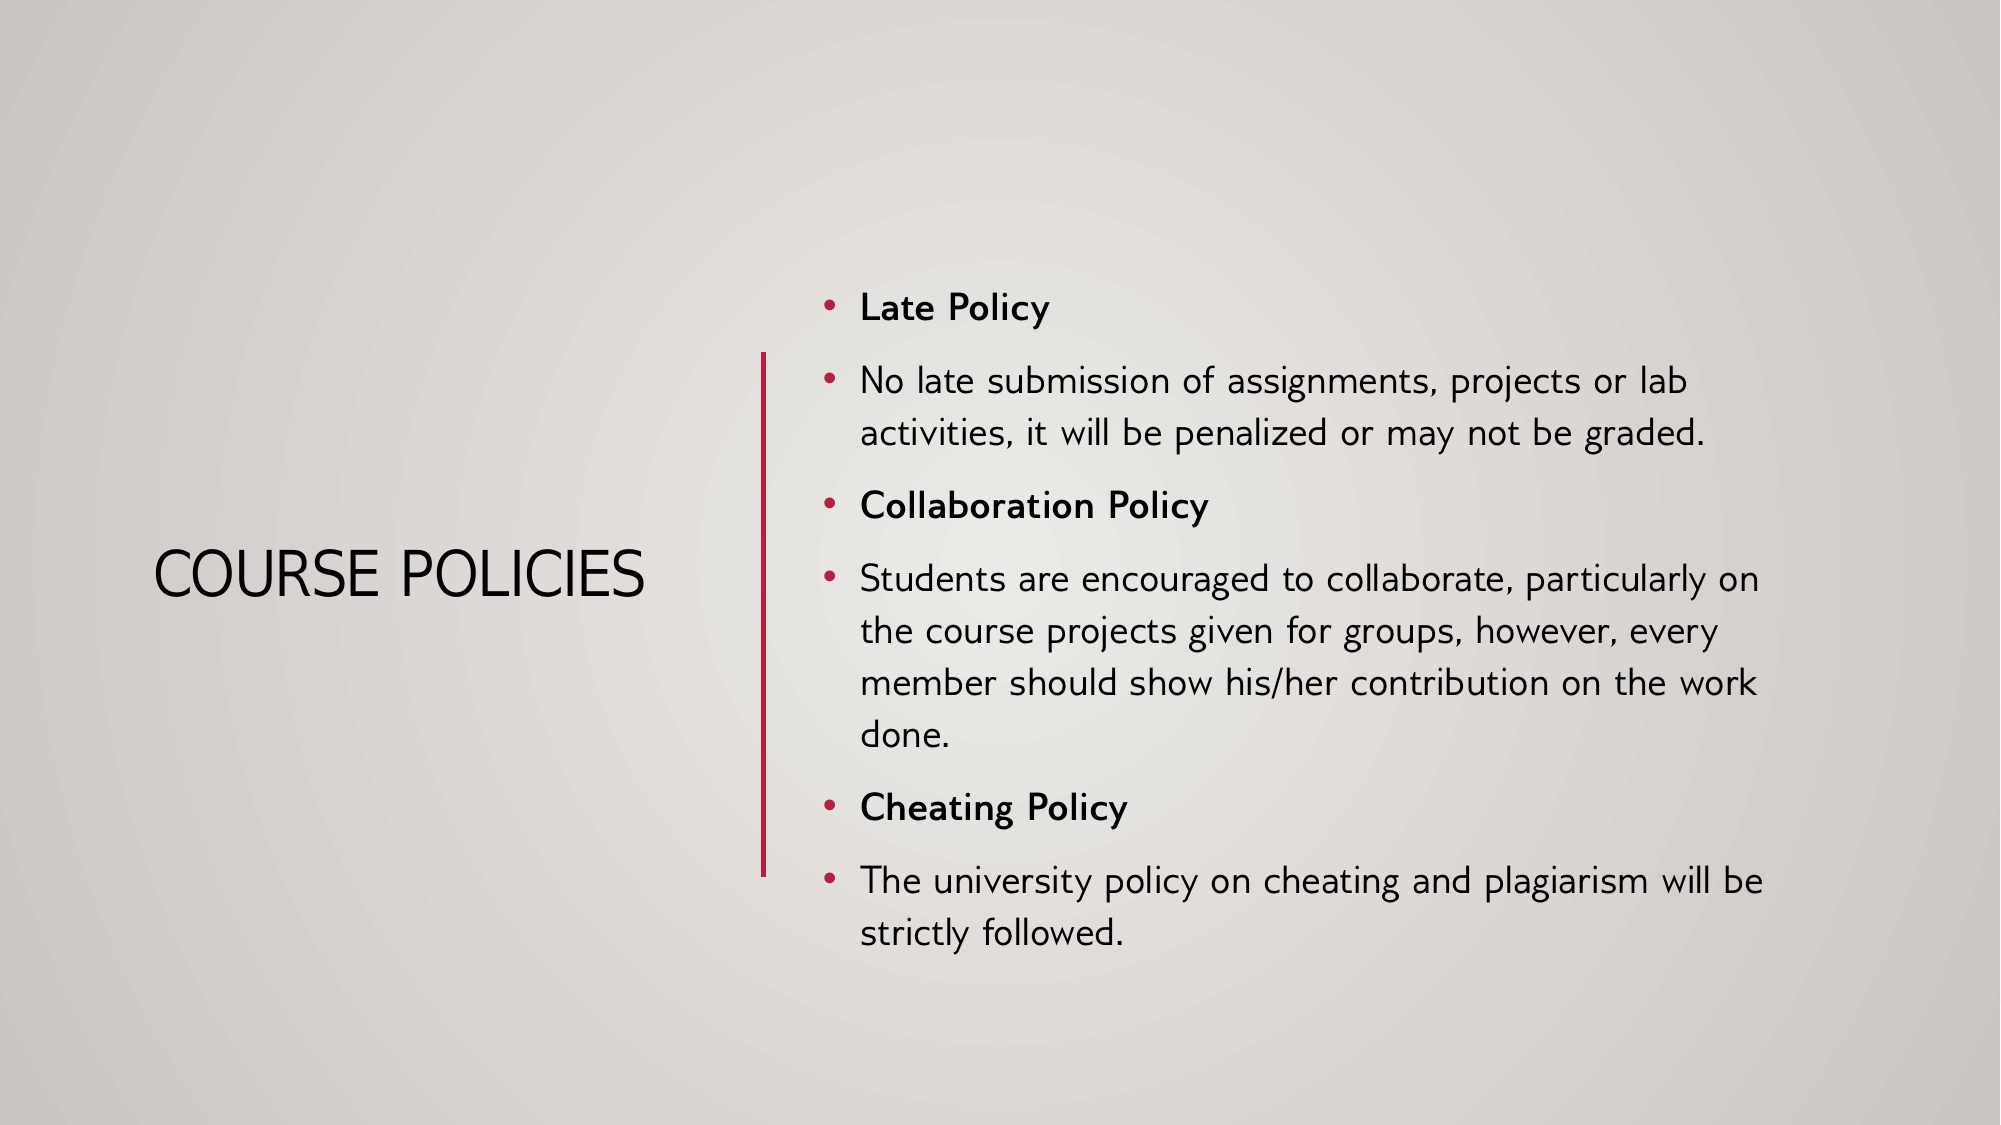

# Course Policies
Late Policy
No late submission of assignments, projects or lab activities, it will be penalized or may not be graded.
Collaboration Policy
Students are encouraged to collaborate, particularly on the course projects given for groups, however, every member should show his/her contribution on the work done.
Cheating Policy
The university policy on cheating and plagiarism will be strictly followed.